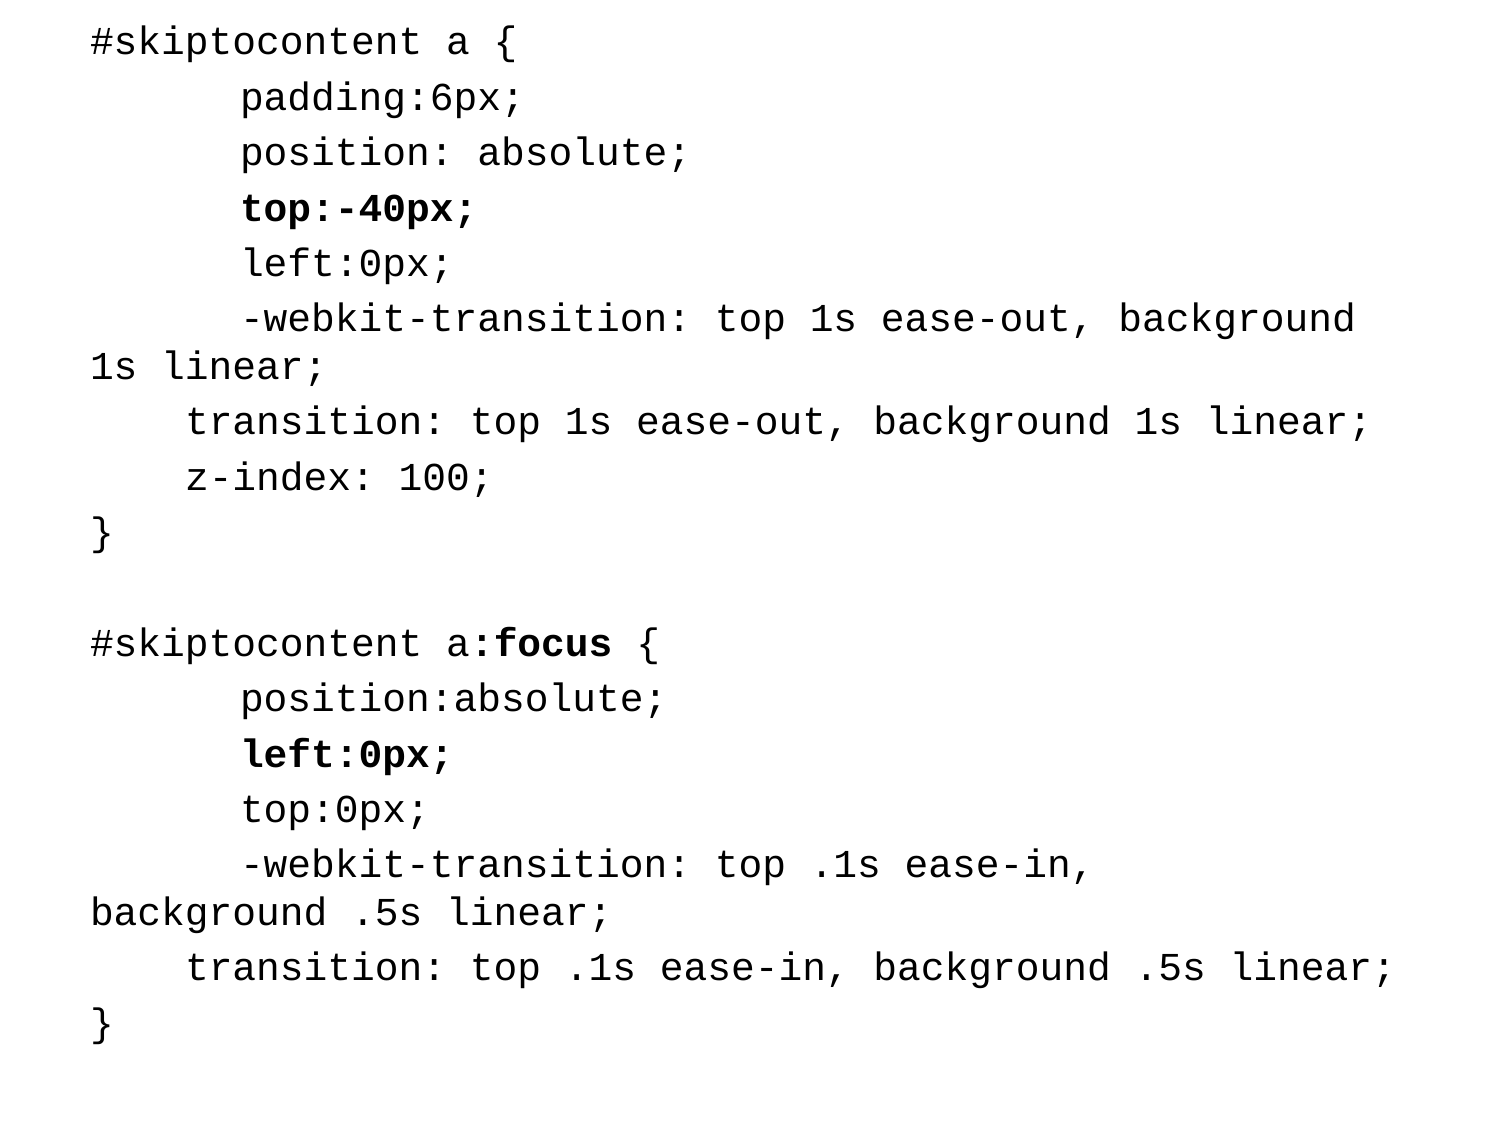

#skiptocontent a {
	padding:6px;
	position: absolute;
	top:-40px;
	left:0px;
	-webkit-transition: top 1s ease-out, background 1s linear;
    transition: top 1s ease-out, background 1s linear;
    z-index: 100;
}

#skiptocontent a:focus {
	position:absolute;
	left:0px;
	top:0px;
	-webkit-transition: top .1s ease-in, background .5s linear;
    transition: top .1s ease-in, background .5s linear;
}